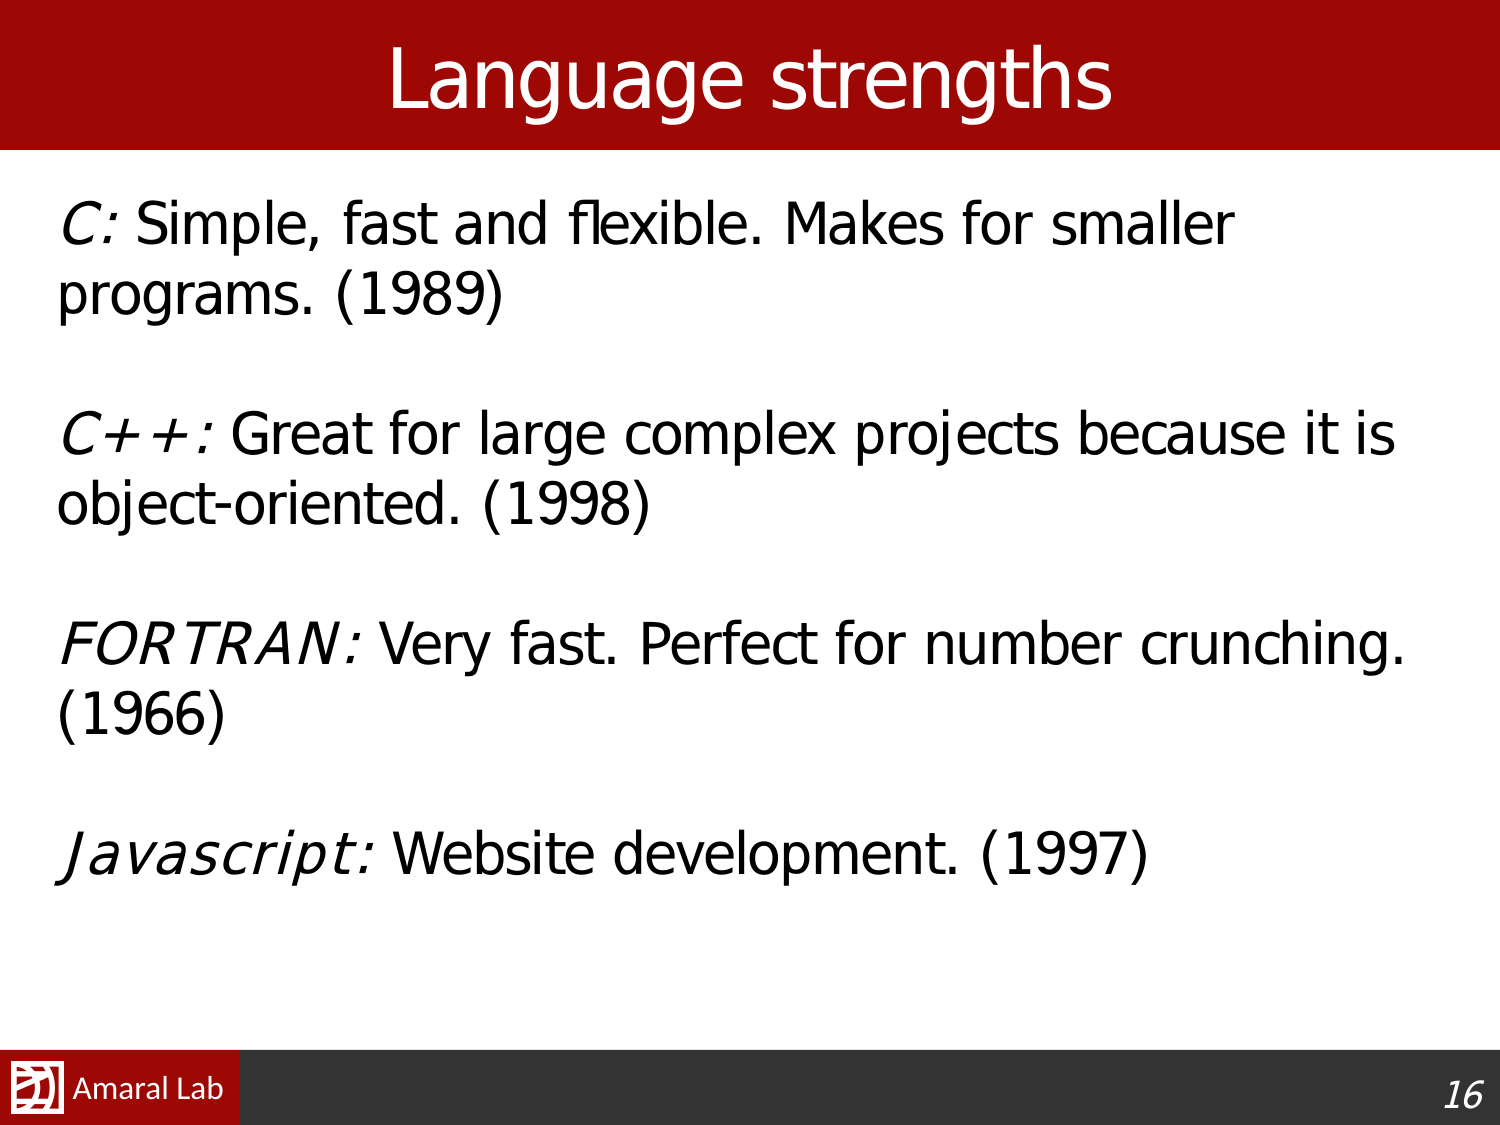

# Language strengths
C: Simple, fast and flexible. Makes for smaller programs. (1989)

C++: Great for large complex projects because it is object-oriented. (1998)

FORTRAN: Very fast. Perfect for number crunching. (1966)

Javascript: Website development. (1997)